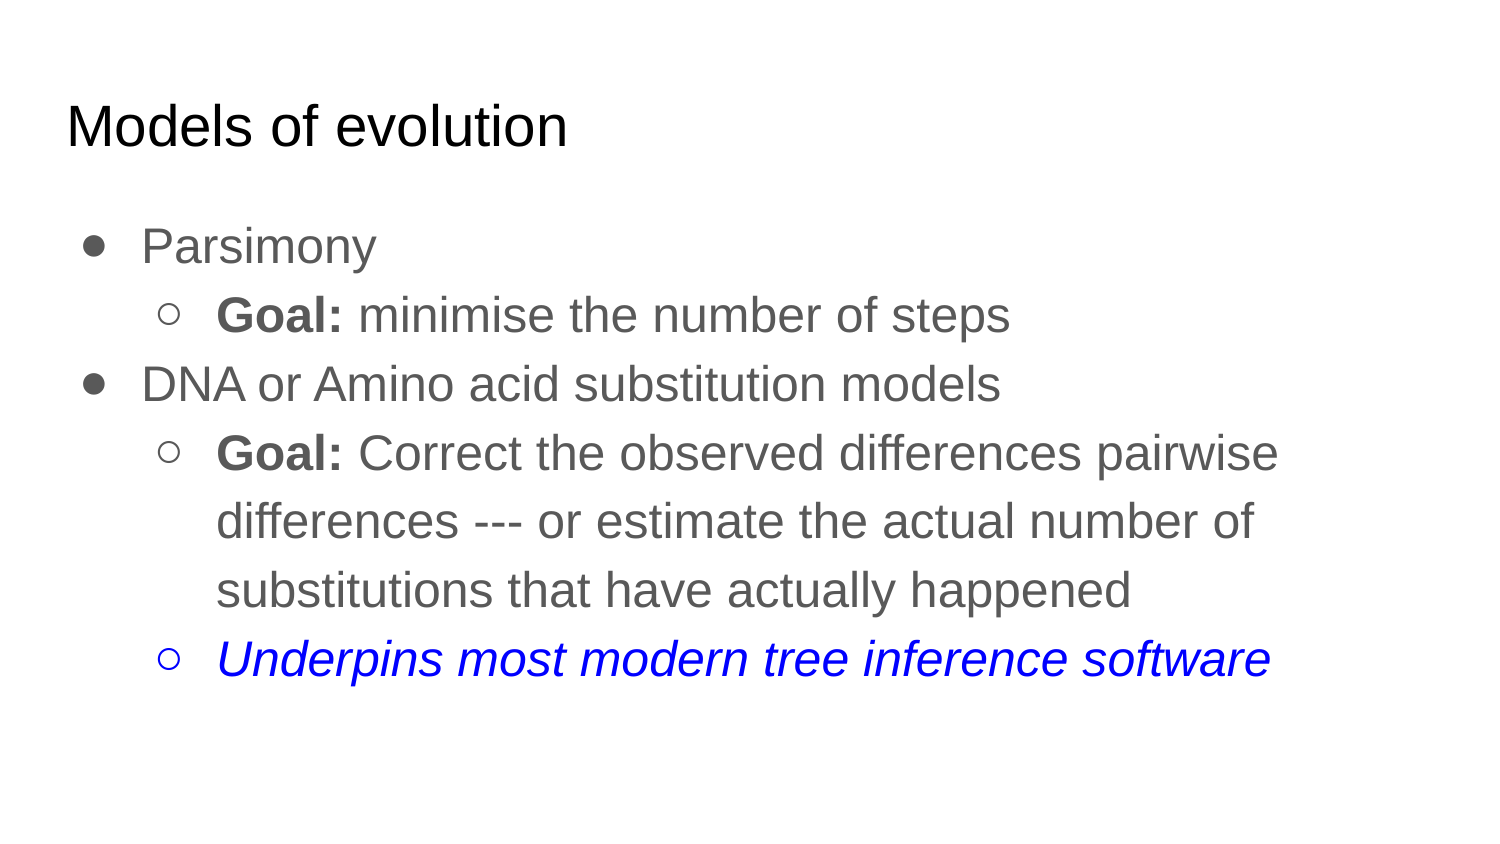

# Models of evolution
Parsimony
Goal: minimise the number of steps
DNA or Amino acid substitution models
Goal: Correct the observed differences pairwise differences --- or estimate the actual number of substitutions that have actually happened
Underpins most modern tree inference software